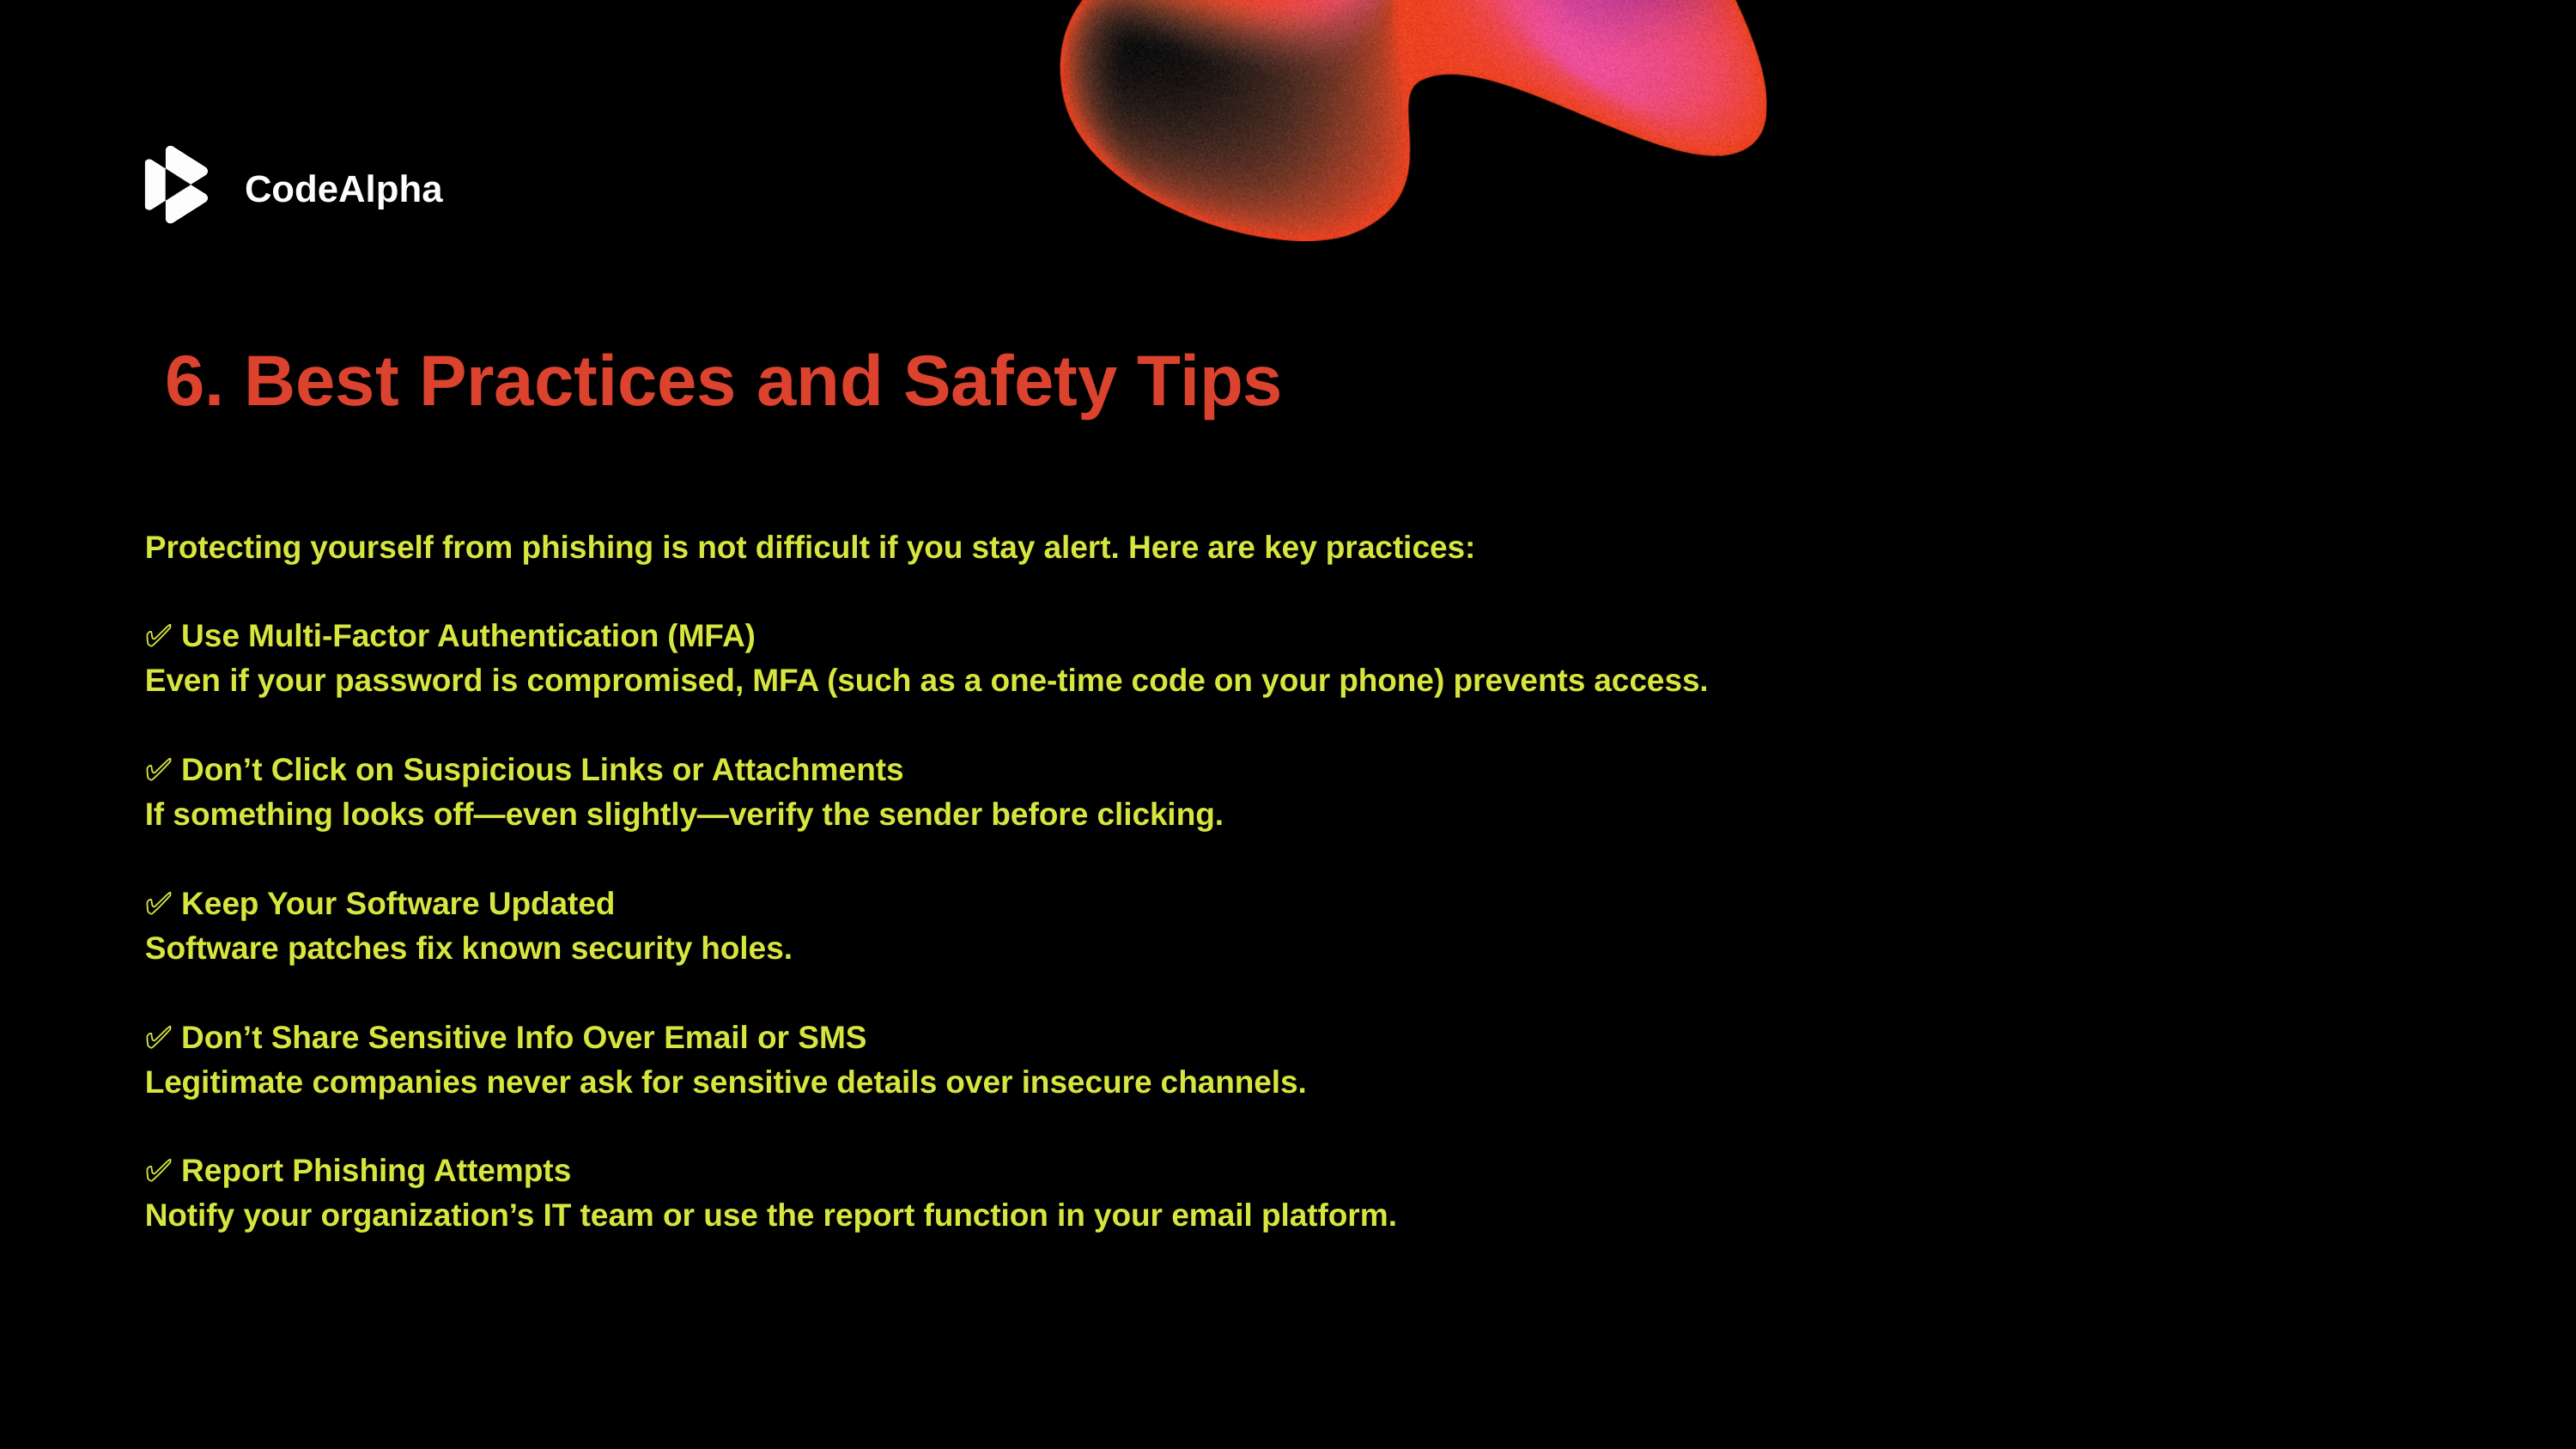

CodeAlpha
 6. Best Practices and Safety Tips
Protecting yourself from phishing is not difficult if you stay alert. Here are key practices:

✅ Use Multi-Factor Authentication (MFA)
Even if your password is compromised, MFA (such as a one-time code on your phone) prevents access.

✅ Don’t Click on Suspicious Links or Attachments
If something looks off—even slightly—verify the sender before clicking.

✅ Keep Your Software Updated
Software patches fix known security holes.

✅ Don’t Share Sensitive Info Over Email or SMS
Legitimate companies never ask for sensitive details over insecure channels.

✅ Report Phishing Attempts
Notify your organization’s IT team or use the report function in your email platform.